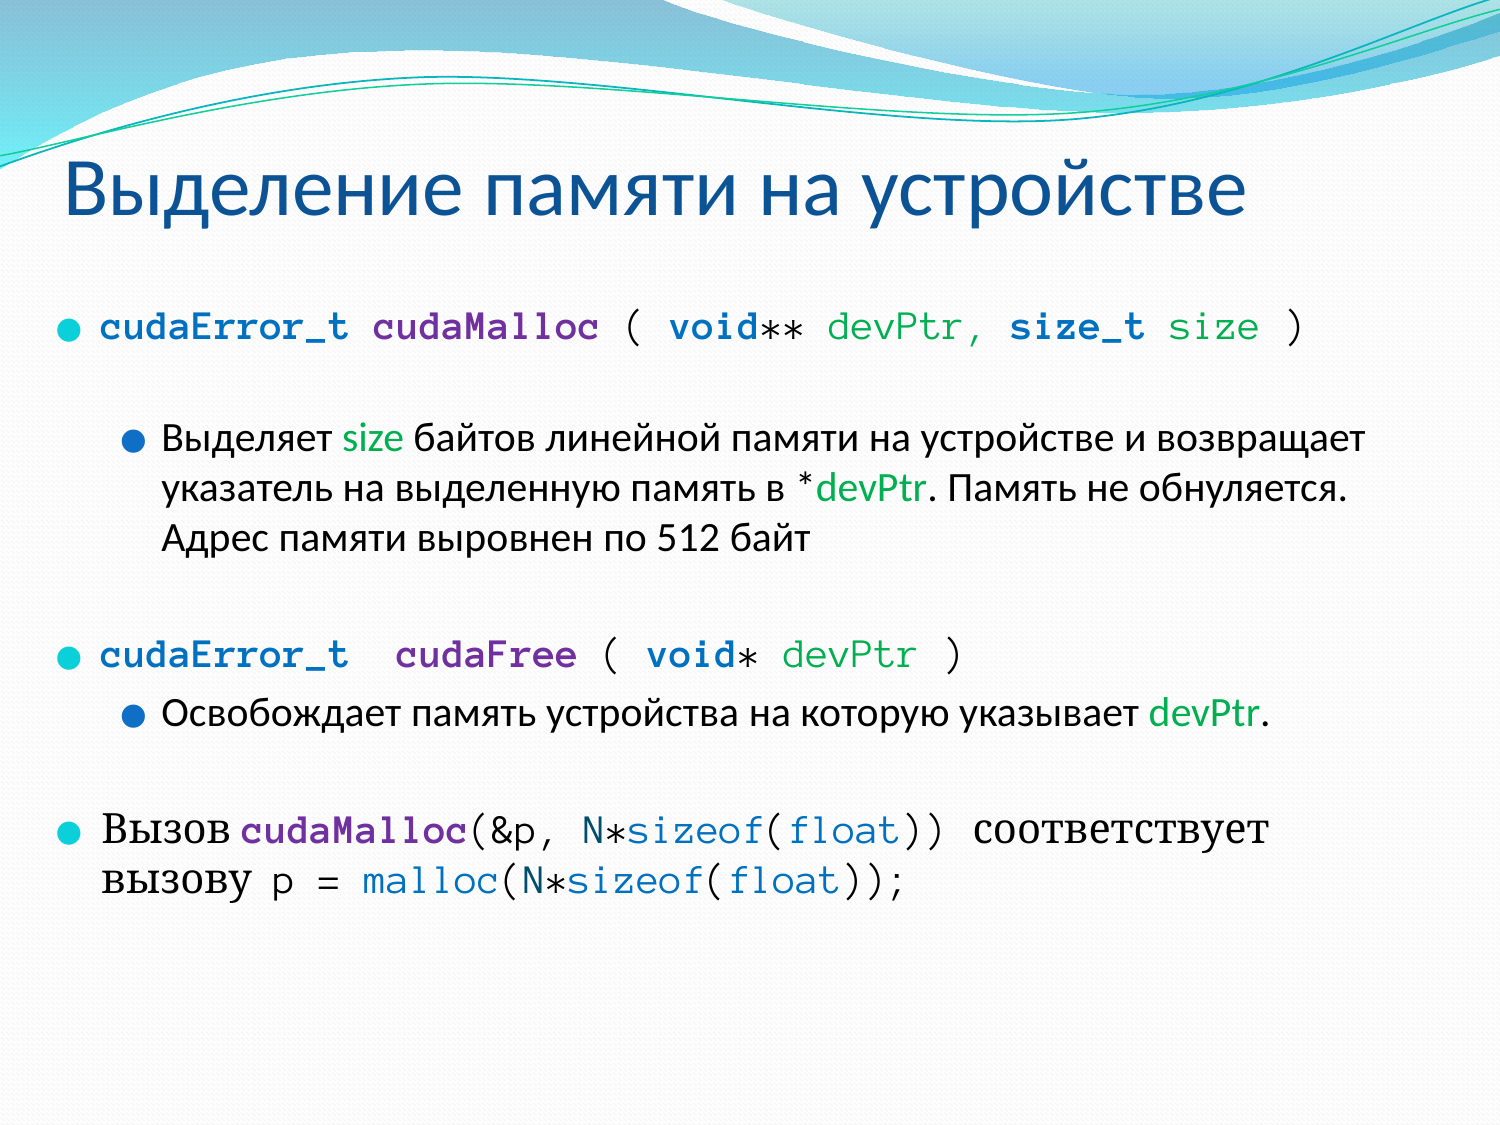

# Выделение памяти на устройстве
cudaError_t cudaMalloc ( void** devPtr, size_t size )

Выделяет size байтов линейной памяти на устройстве и возвращает указатель на выделенную память в *devPtr. Память не обнуляется. Адрес памяти выровнен по 512 байт

cudaError_t  cudaFree ( void* devPtr )
Освобождает память устройства на которую указывает devPtr.

Вызов cudaMalloc(&p, N*sizeof(float)) соответствует вызову  p = malloc(N*sizeof(float));